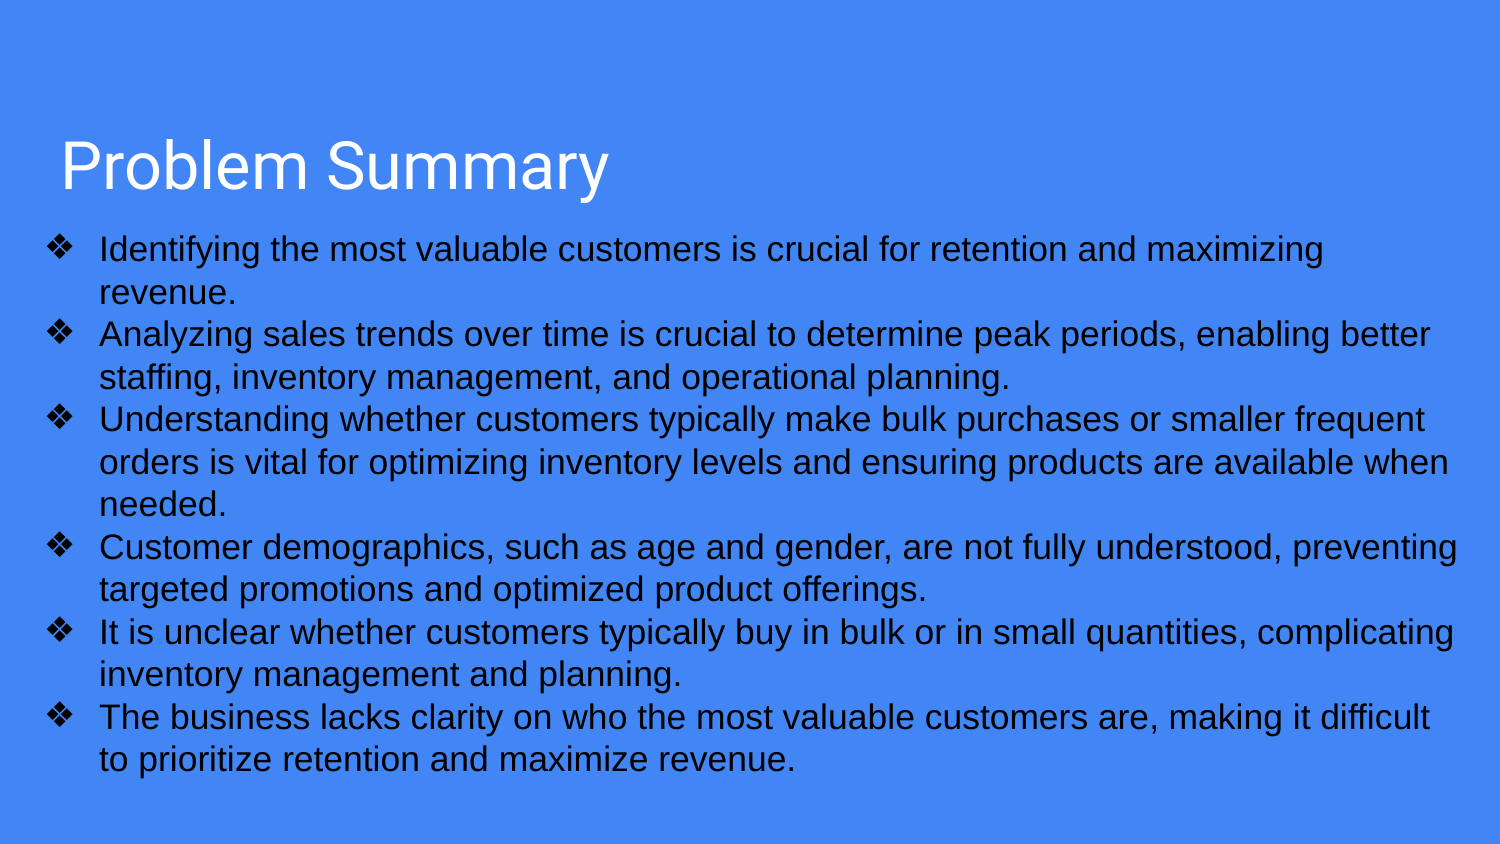

# Problem Summary
Identifying the most valuable customers is crucial for retention and maximizing revenue.
Analyzing sales trends over time is crucial to determine peak periods, enabling better staffing, inventory management, and operational planning.
Understanding whether customers typically make bulk purchases or smaller frequent orders is vital for optimizing inventory levels and ensuring products are available when needed.
Customer demographics, such as age and gender, are not fully understood, preventing targeted promotions and optimized product offerings.
It is unclear whether customers typically buy in bulk or in small quantities, complicating inventory management and planning.
The business lacks clarity on who the most valuable customers are, making it difficult to prioritize retention and maximize revenue.